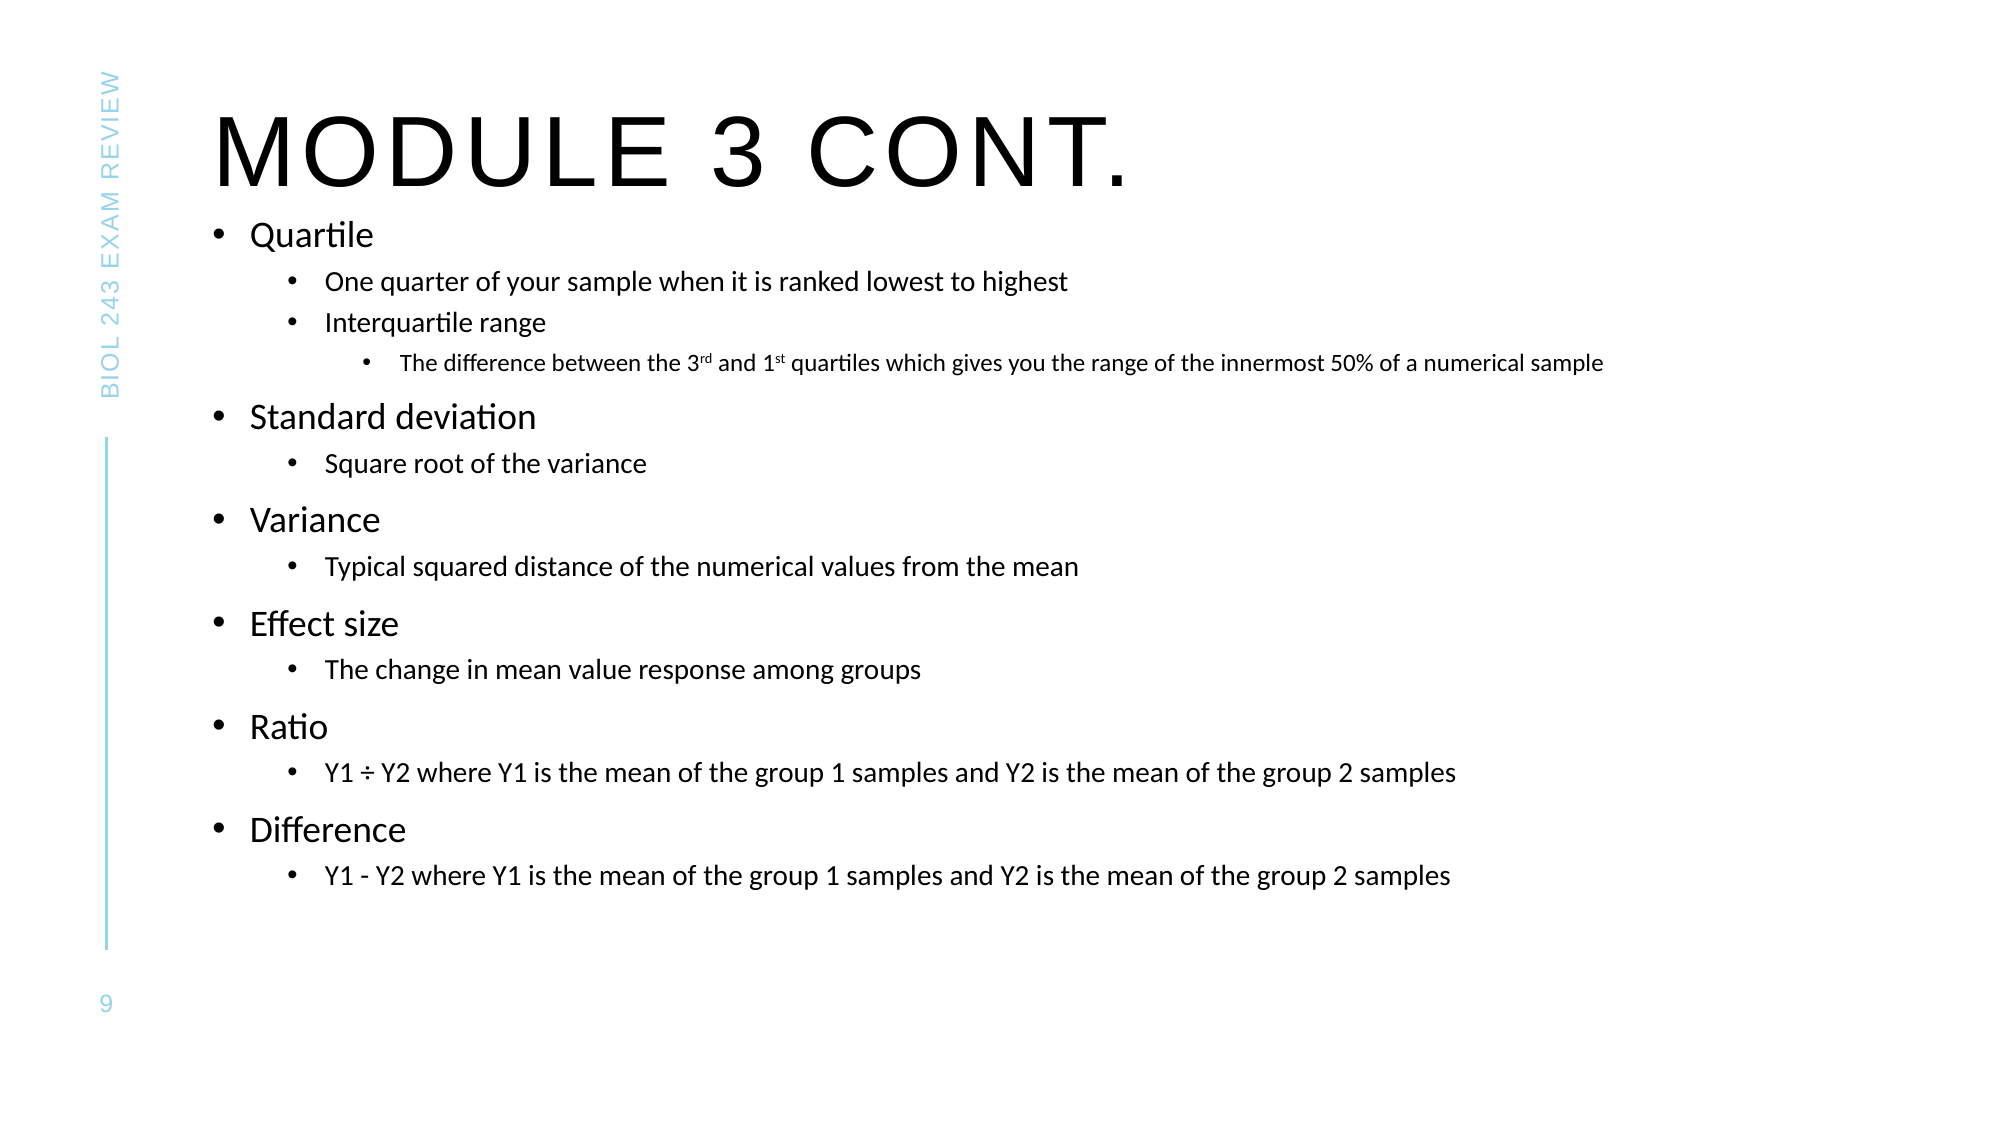

# Module 3 Cont.
Biol 243 Exam Review
Quartile
One quarter of your sample when it is ranked lowest to highest
Interquartile range
The difference between the 3rd and 1st quartiles which gives you the range of the innermost 50% of a numerical sample
Standard deviation
Square root of the variance
Variance
Typical squared distance of the numerical values from the mean
Effect size
The change in mean value response among groups
Ratio
Y1 ÷ Y2 where Y1 is the mean of the group 1 samples and Y2 is the mean of the group 2 samples
Difference
Y1 - Y2 where Y1 is the mean of the group 1 samples and Y2 is the mean of the group 2 samples

9